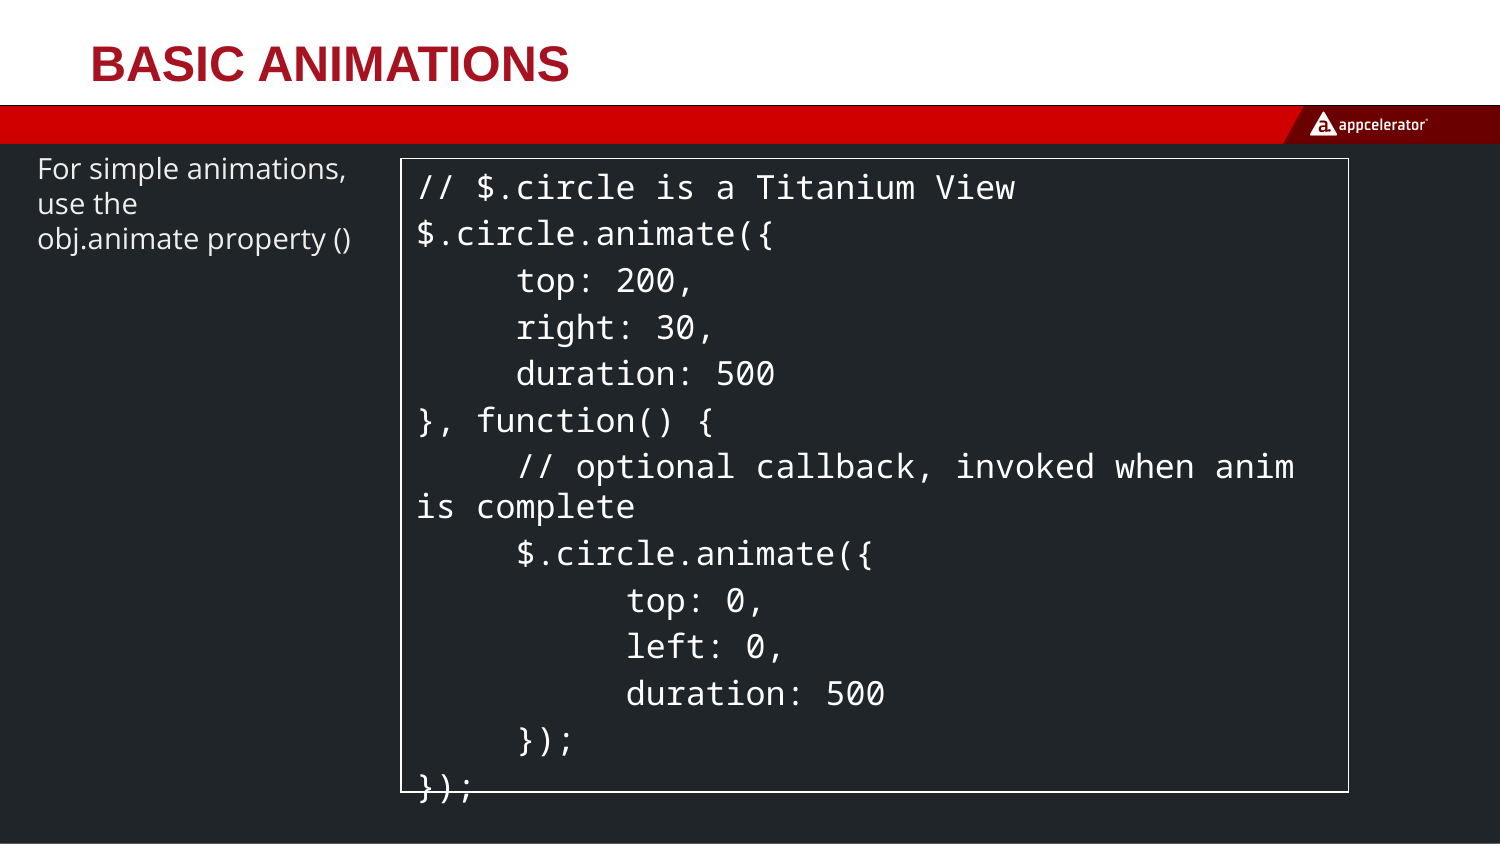

# Basic Animations

For simple animations, use the
obj.animate property ()
// $.circle is a Titanium View
$.circle.animate({
     top: 200,
     right: 30,
     duration: 500
}, function() {
     // optional callback, invoked when anim is complete
     $.circle.animate({
	   top: 0,
	   left: 0,
	   duration: 500
     });
});